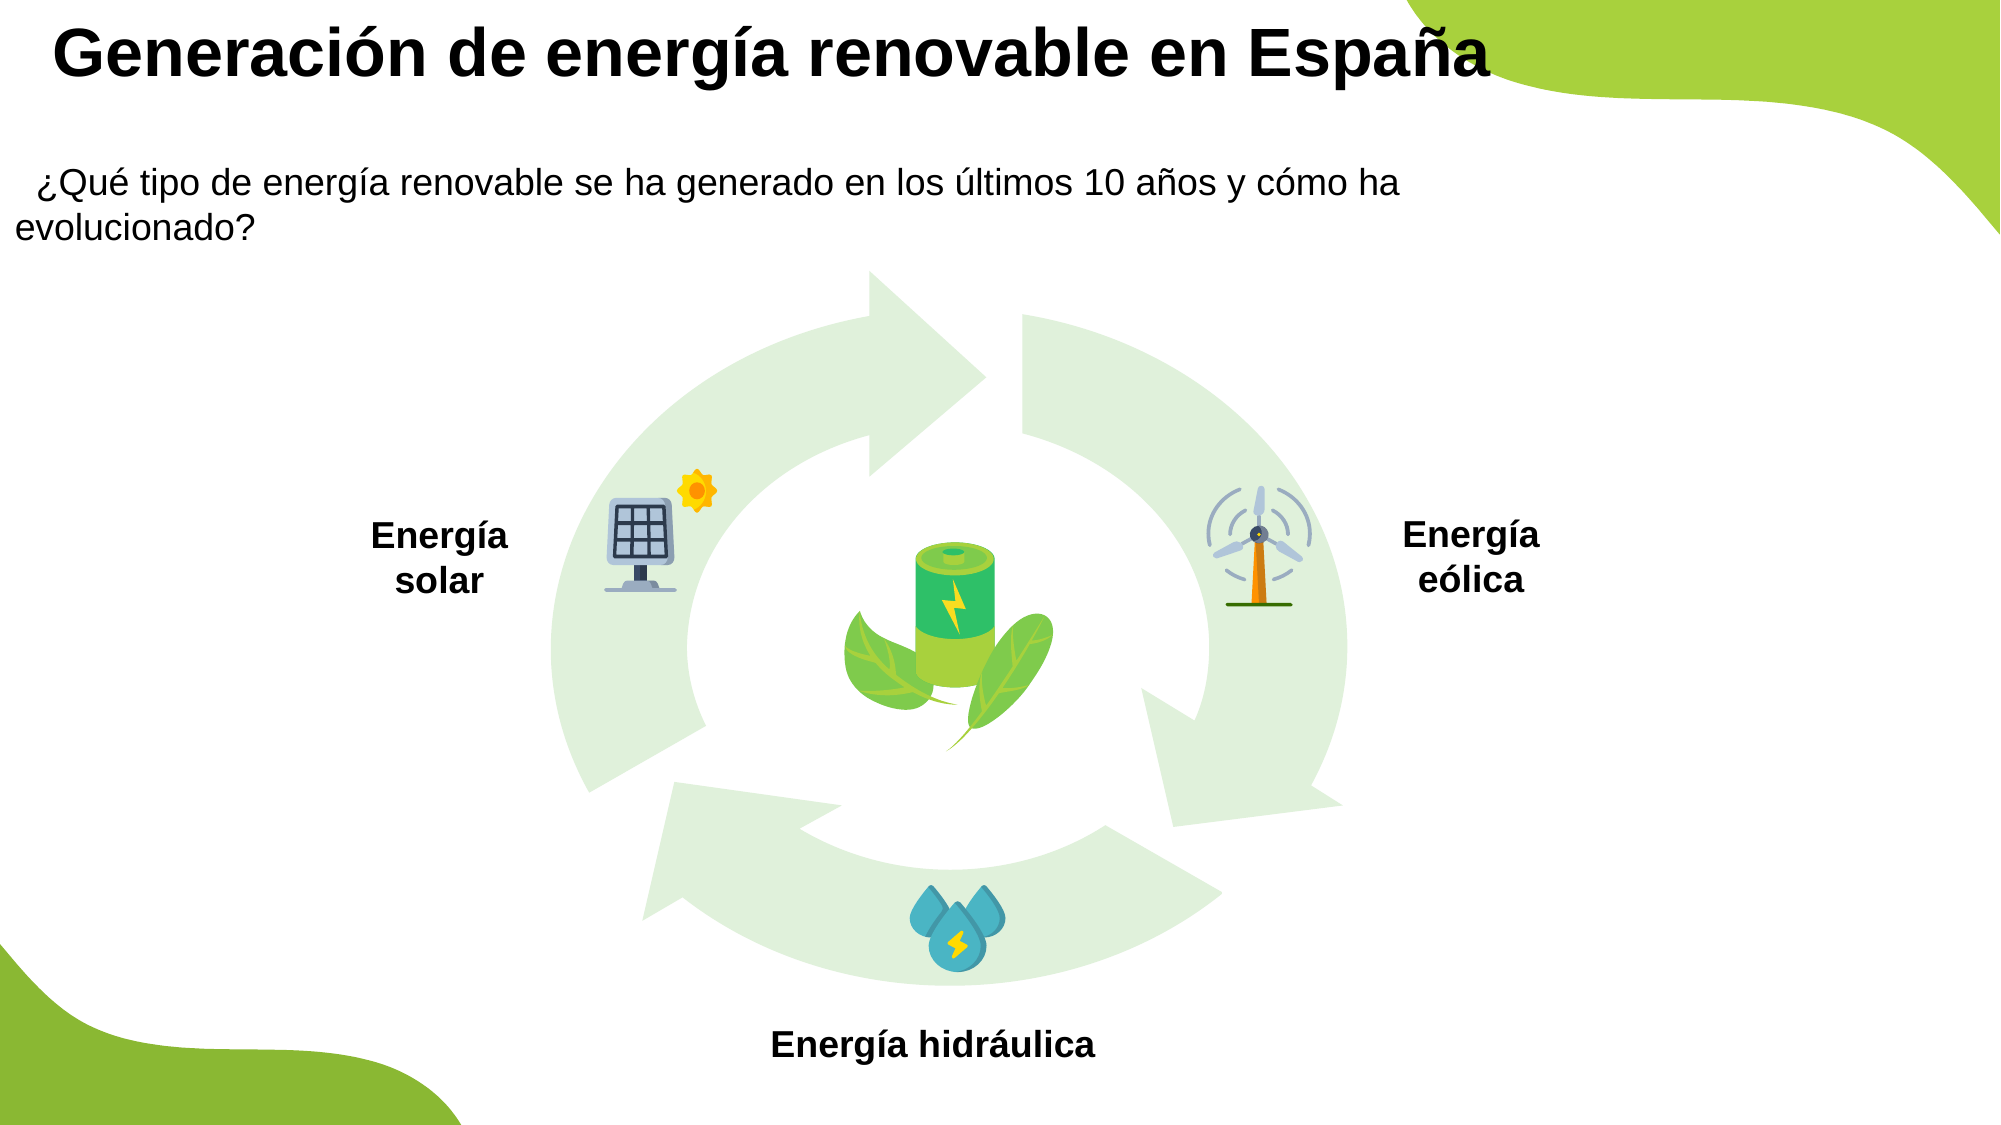

# Generación de energía renovable en España
  ¿Qué tipo de energía renovable se ha generado en los últimos 10 años y cómo ha evolucionado?

Energía eólica
Energía solar

Energía hidráulica